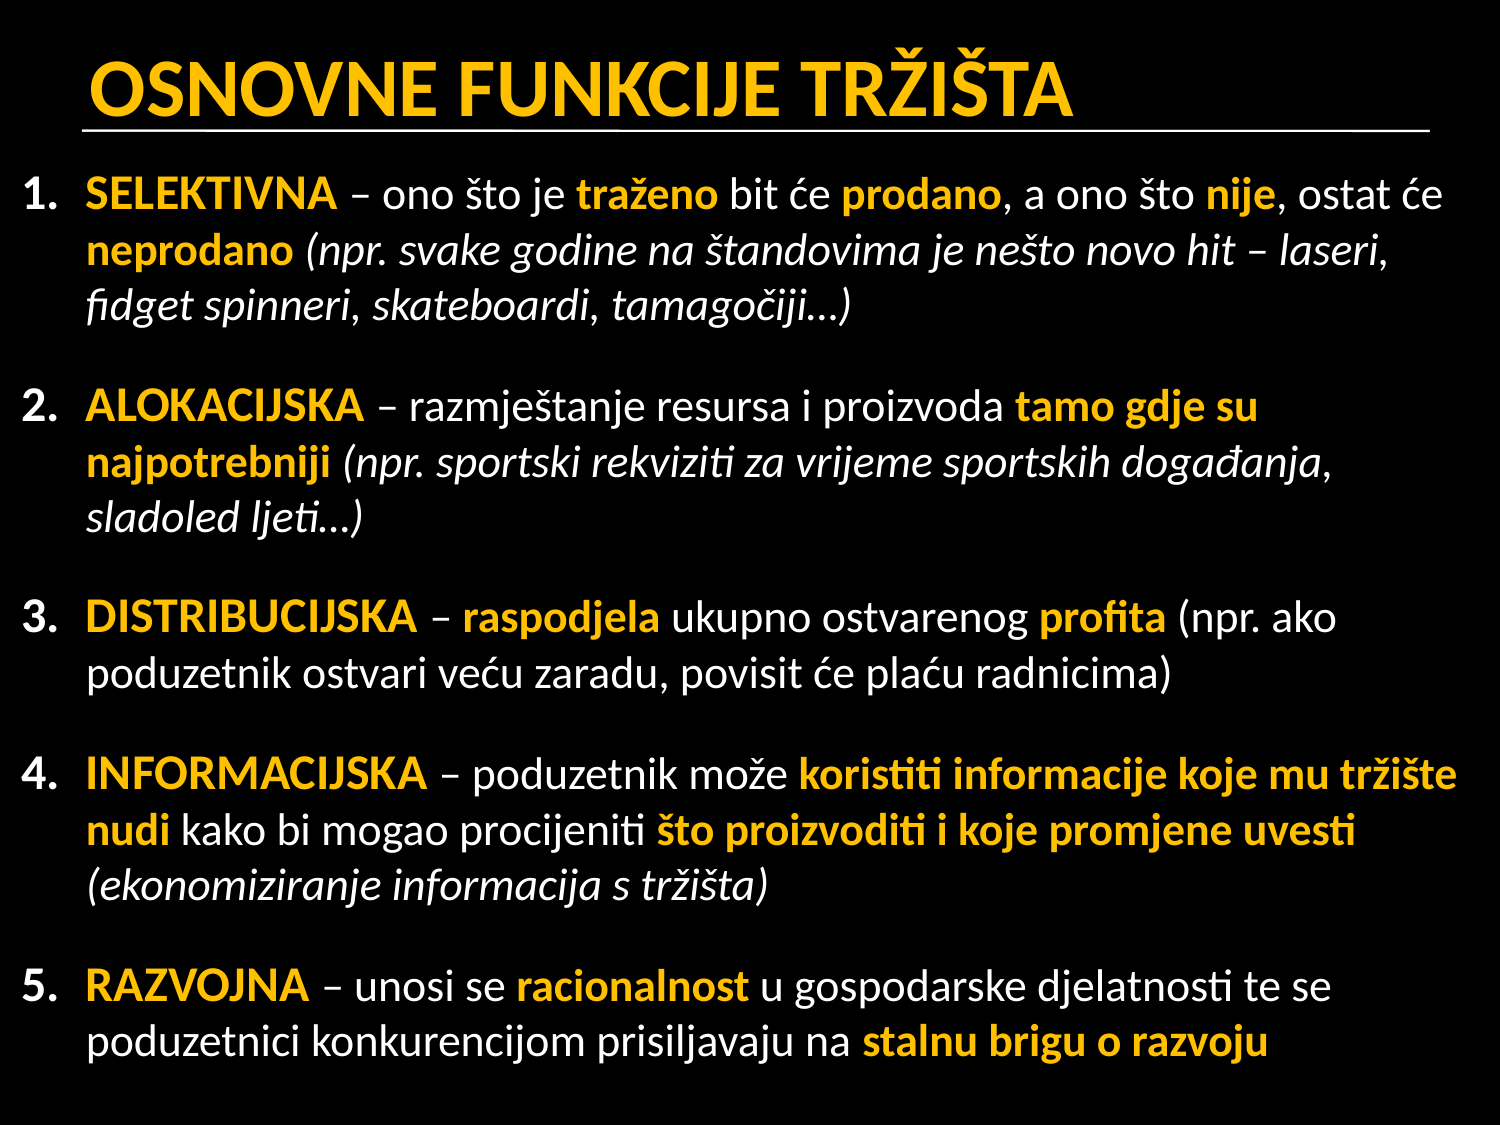

# OSNOVNE FUNKCIJE TRŽIŠTA
SELEKTIVNA – ono što je traženo bit će prodano, a ono što nije, ostat će neprodano (npr. svake godine na štandovima je nešto novo hit – laseri, fidget spinneri, skateboardi, tamagočiji…)
ALOKACIJSKA – razmještanje resursa i proizvoda tamo gdje su najpotrebniji (npr. sportski rekviziti za vrijeme sportskih događanja, sladoled ljeti…)
DISTRIBUCIJSKA – raspodjela ukupno ostvarenog profita (npr. ako poduzetnik ostvari veću zaradu, povisit će plaću radnicima)
INFORMACIJSKA – poduzetnik može koristiti informacije koje mu tržište nudi kako bi mogao procijeniti što proizvoditi i koje promjene uvesti (ekonomiziranje informacija s tržišta)
RAZVOJNA – unosi se racionalnost u gospodarske djelatnosti te se poduzetnici konkurencijom prisiljavaju na stalnu brigu o razvoju